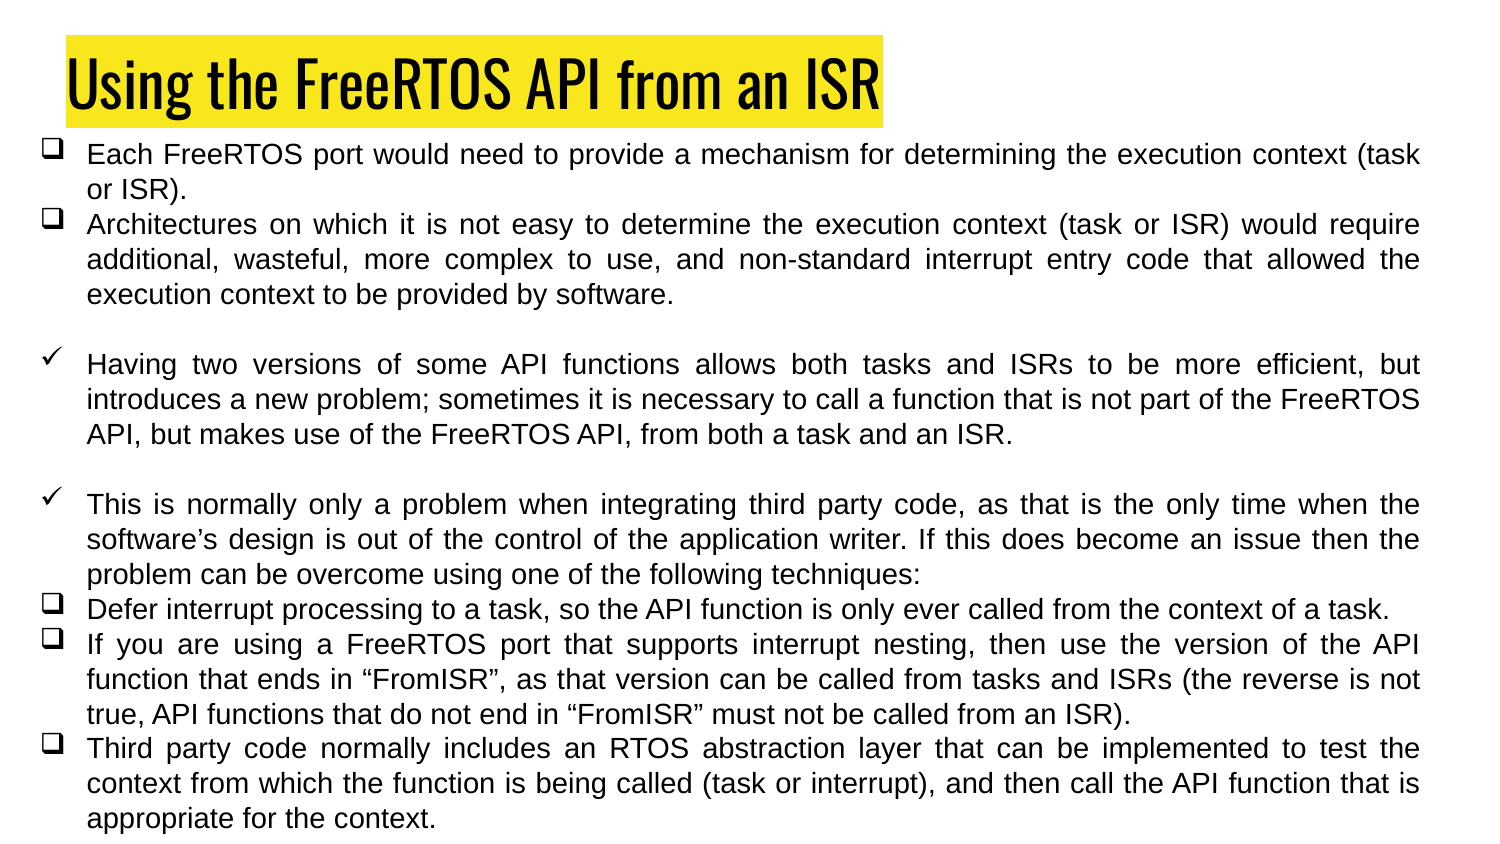

Using the FreeRTOS API from an ISR
Each FreeRTOS port would need to provide a mechanism for determining the execution context (task or ISR).
Architectures on which it is not easy to determine the execution context (task or ISR) would require additional, wasteful, more complex to use, and non-standard interrupt entry code that allowed the execution context to be provided by software.

Having two versions of some API functions allows both tasks and ISRs to be more efficient, but introduces a new problem; sometimes it is necessary to call a function that is not part of the FreeRTOS API, but makes use of the FreeRTOS API, from both a task and an ISR.

This is normally only a problem when integrating third party code, as that is the only time when the software’s design is out of the control of the application writer. If this does become an issue then the problem can be overcome using one of the following techniques:
Defer interrupt processing to a task, so the API function is only ever called from the context of a task.
If you are using a FreeRTOS port that supports interrupt nesting, then use the version of the API function that ends in “FromISR”, as that version can be called from tasks and ISRs (the reverse is not true, API functions that do not end in “FromISR” must not be called from an ISR).
Third party code normally includes an RTOS abstraction layer that can be implemented to test the context from which the function is being called (task or interrupt), and then call the API function that is appropriate for the context.